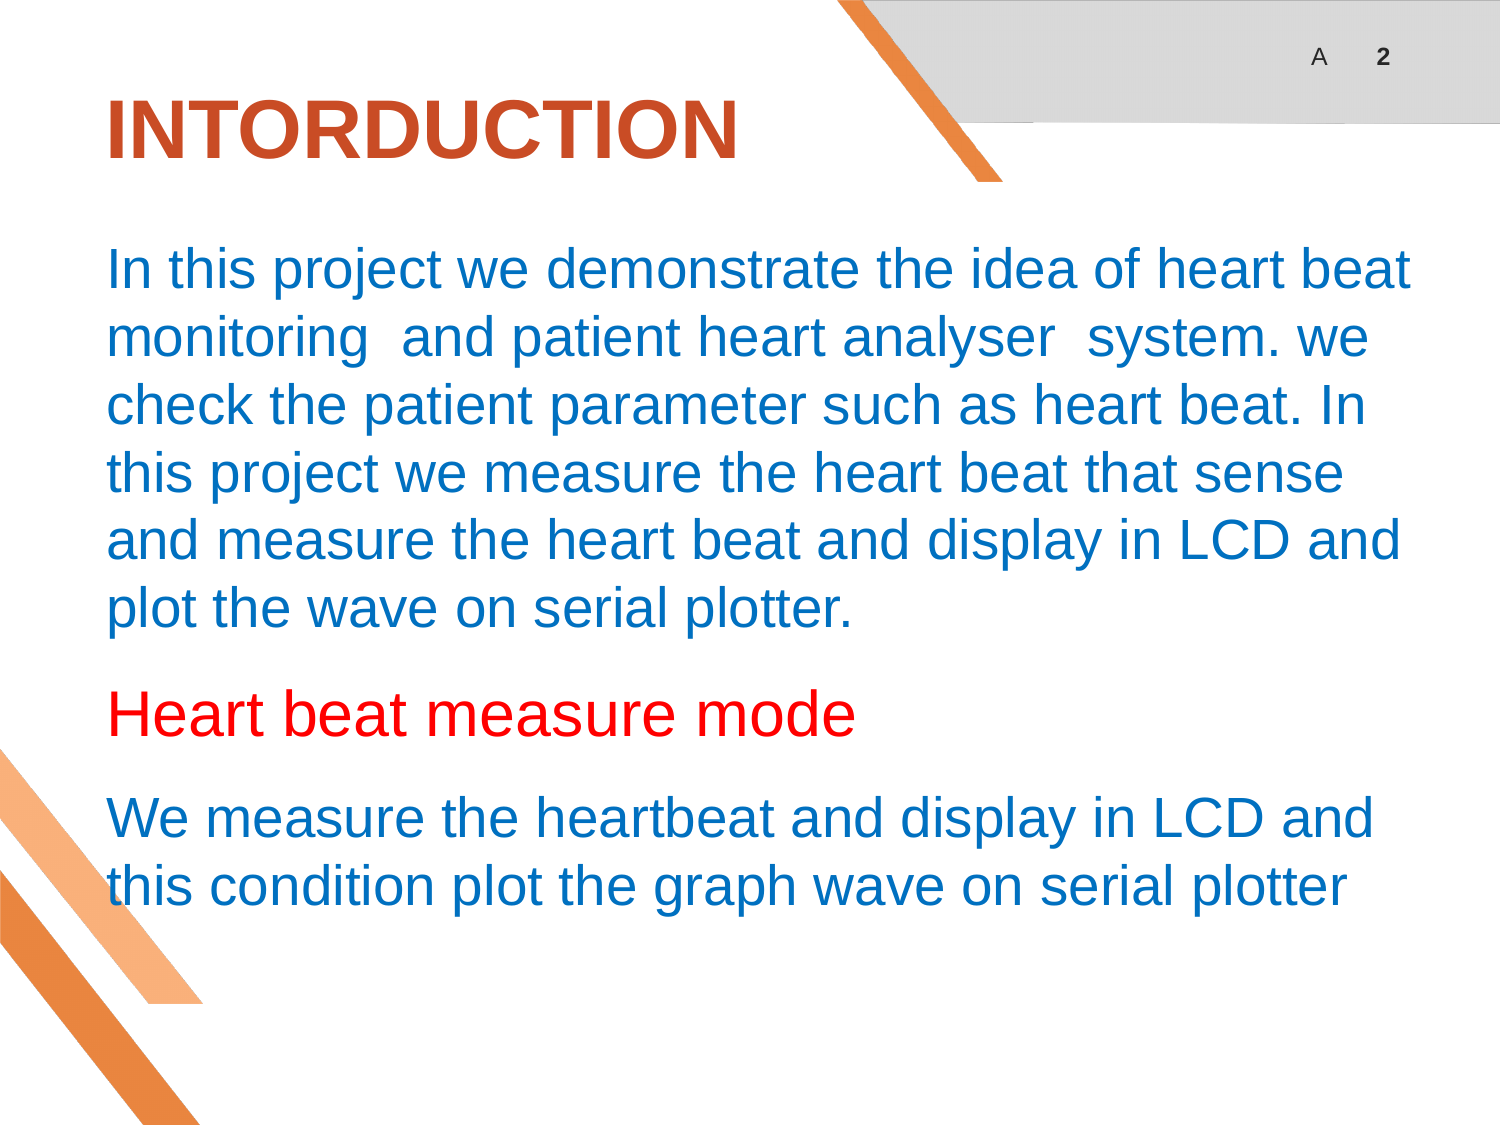

A
2
# INTORDUCTION
In this project we demonstrate the idea of heart beat monitoring  and patient heart analyser  system. we check the patient parameter such as heart beat. In this project we measure the heart beat that sense and measure the heart beat and display in LCD and plot the wave on serial plotter.
Heart beat measure mode
We measure the heartbeat and display in LCD and this condition plot the graph wave on serial plotter